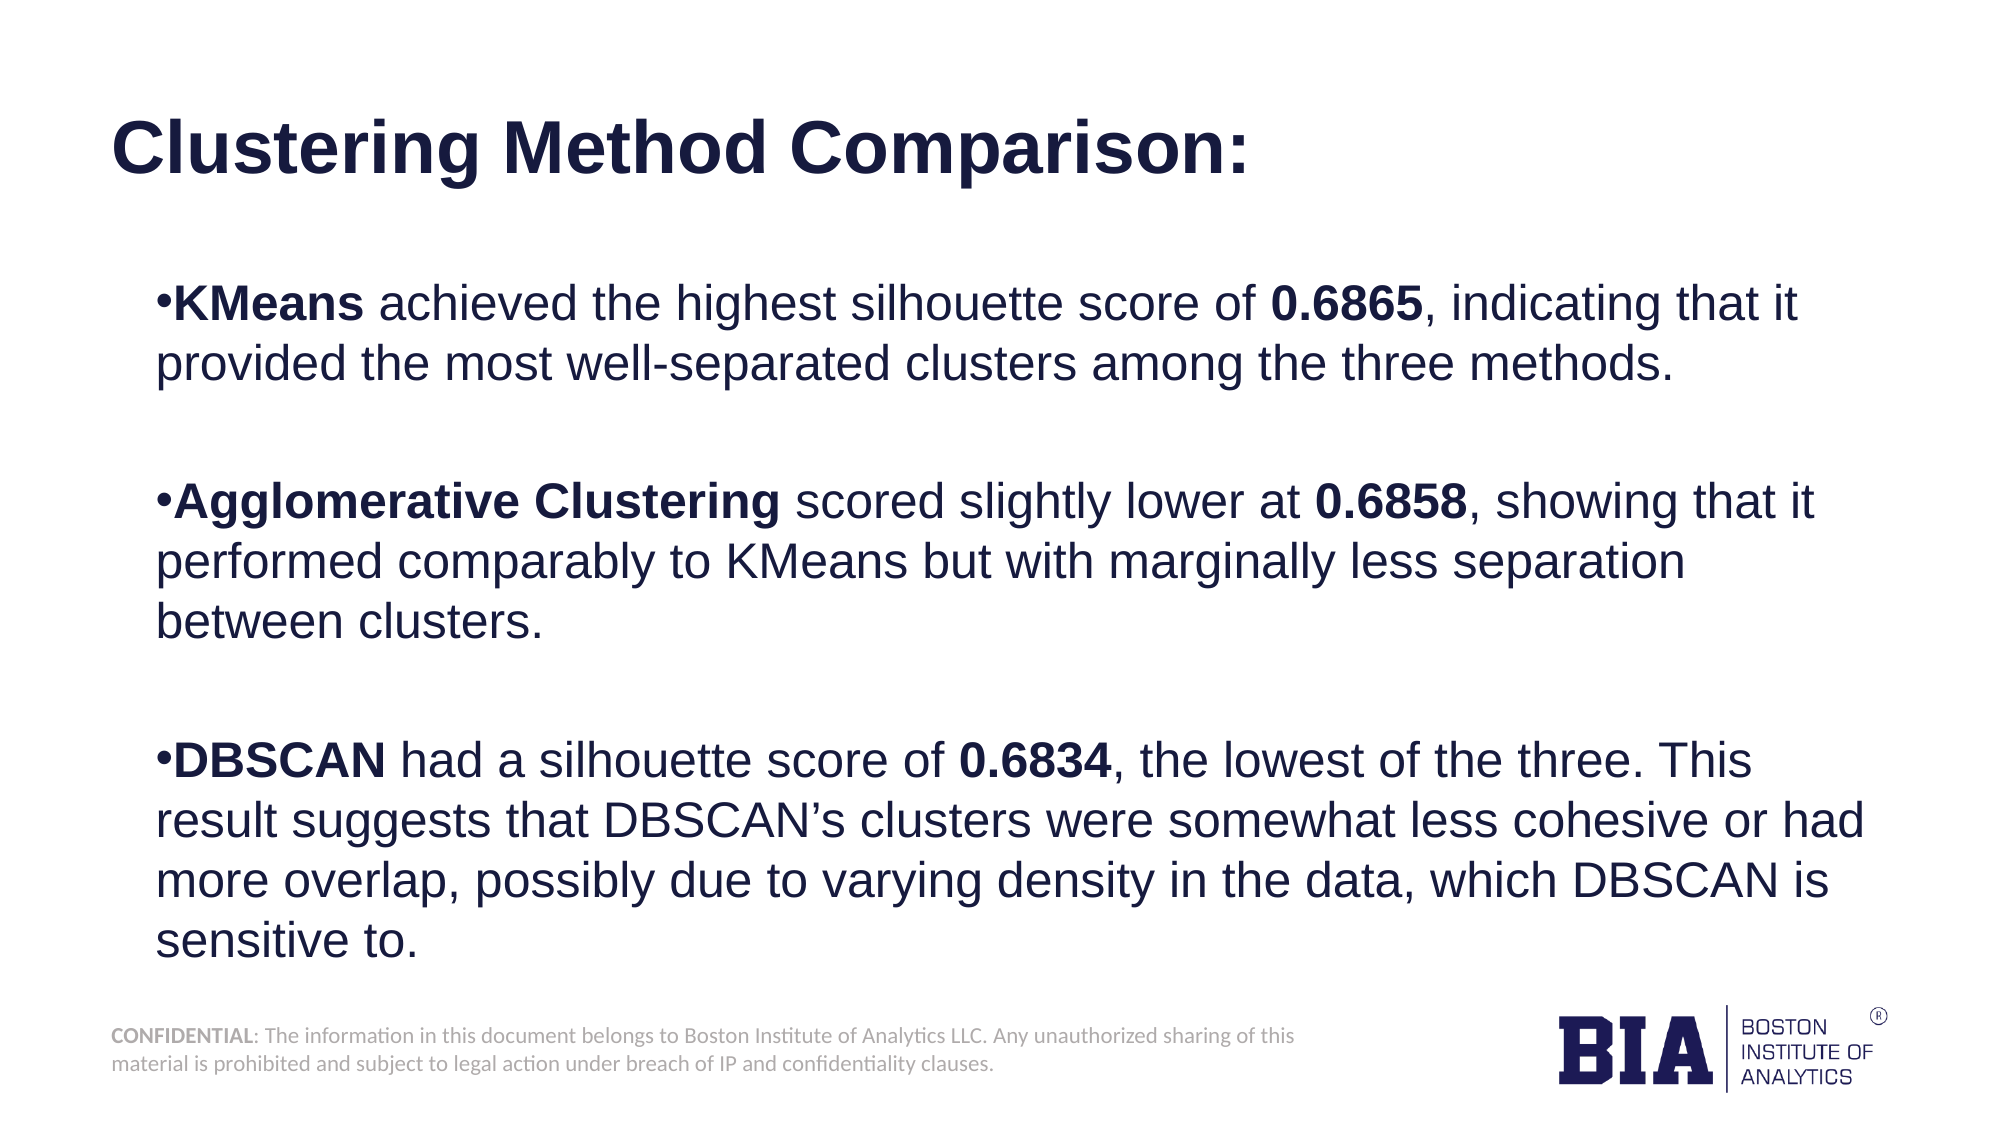

# Clustering Method Comparison:
KMeans achieved the highest silhouette score of 0.6865, indicating that it provided the most well-separated clusters among the three methods.

Agglomerative Clustering scored slightly lower at 0.6858, showing that it performed comparably to KMeans but with marginally less separation between clusters.

DBSCAN had a silhouette score of 0.6834, the lowest of the three. This result suggests that DBSCAN’s clusters were somewhat less cohesive or had more overlap, possibly due to varying density in the data, which DBSCAN is sensitive to.